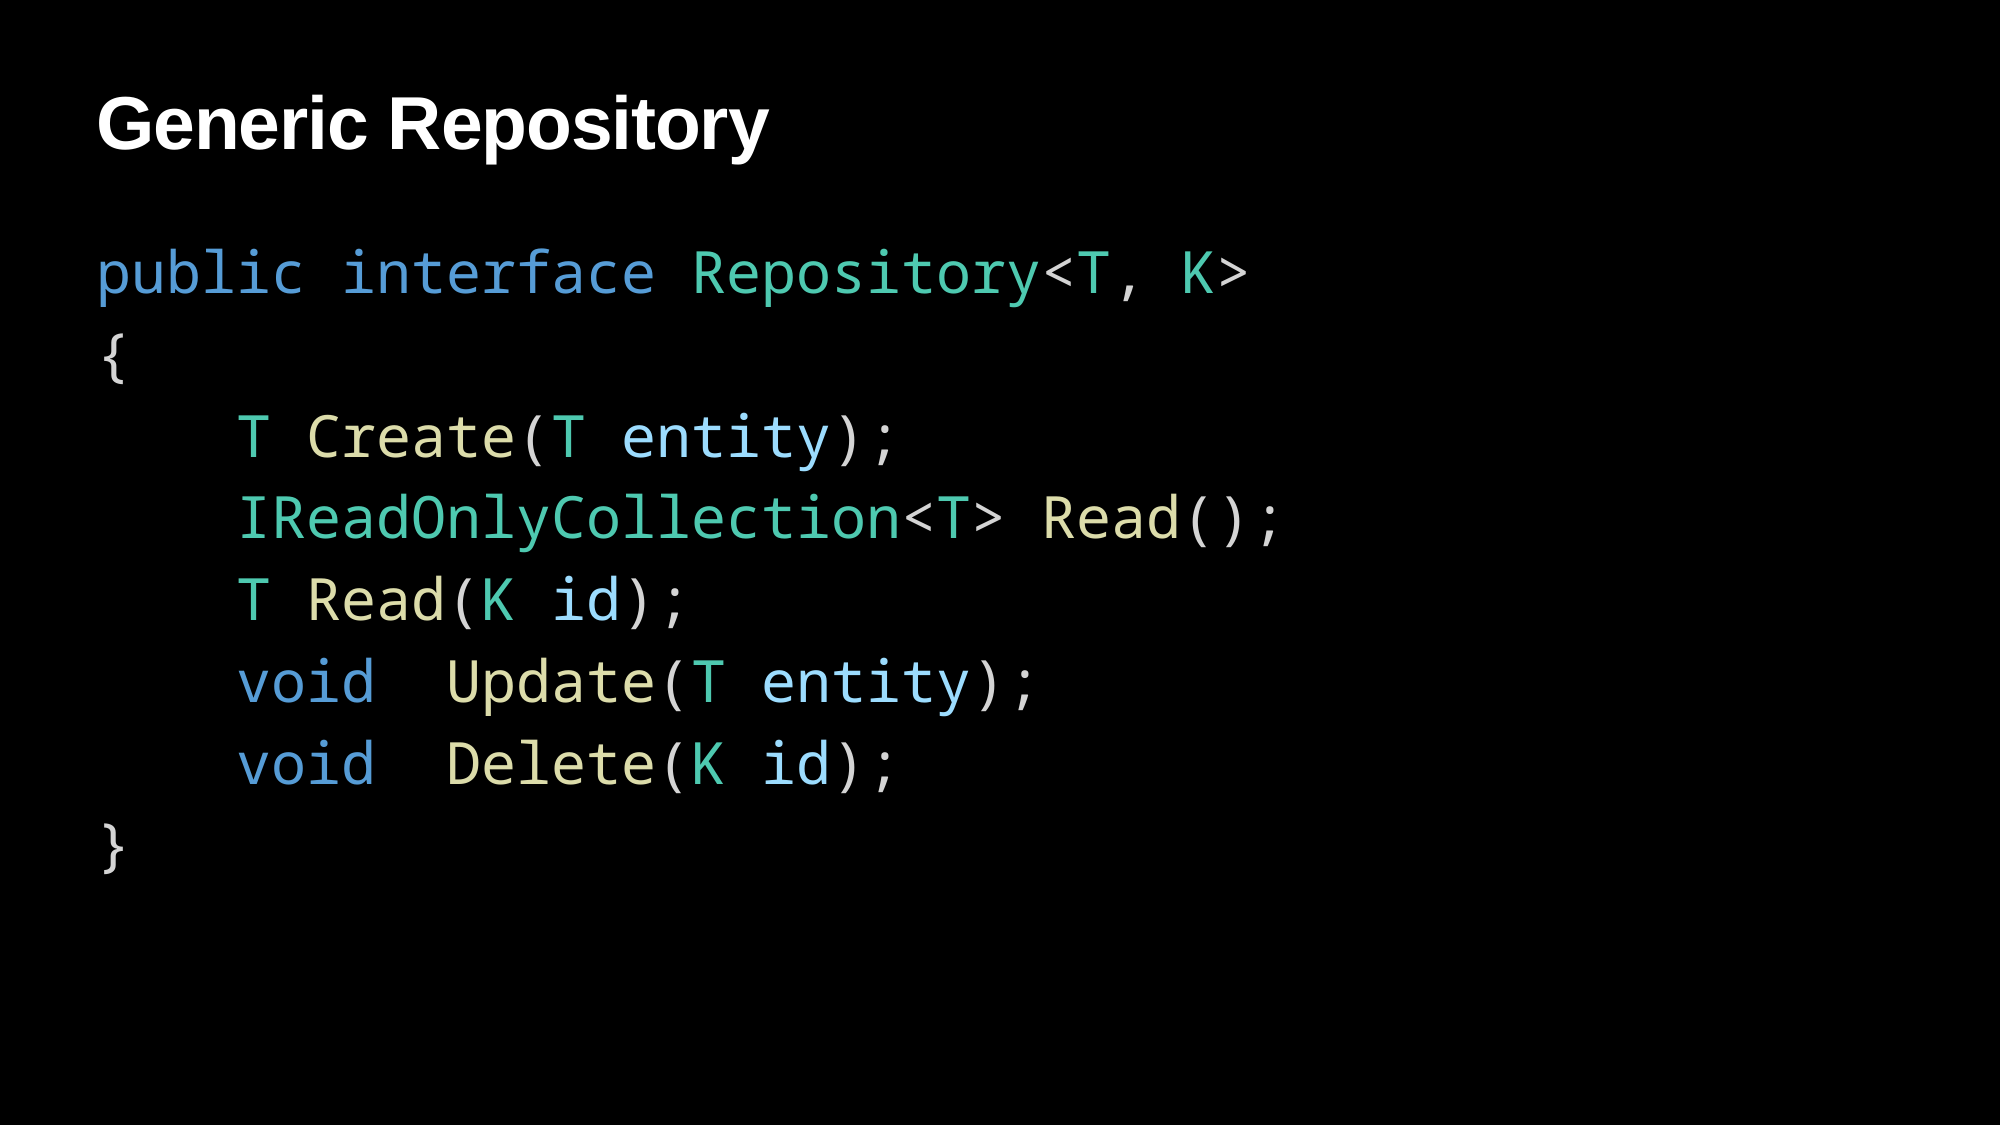

# Generic Repository
public interface Repository<T, K>
{
    T Create(T entity);
    IReadOnlyCollection<T> Read();
    T Read(K id);
    void  Update(T entity);
    void  Delete(K id);
}